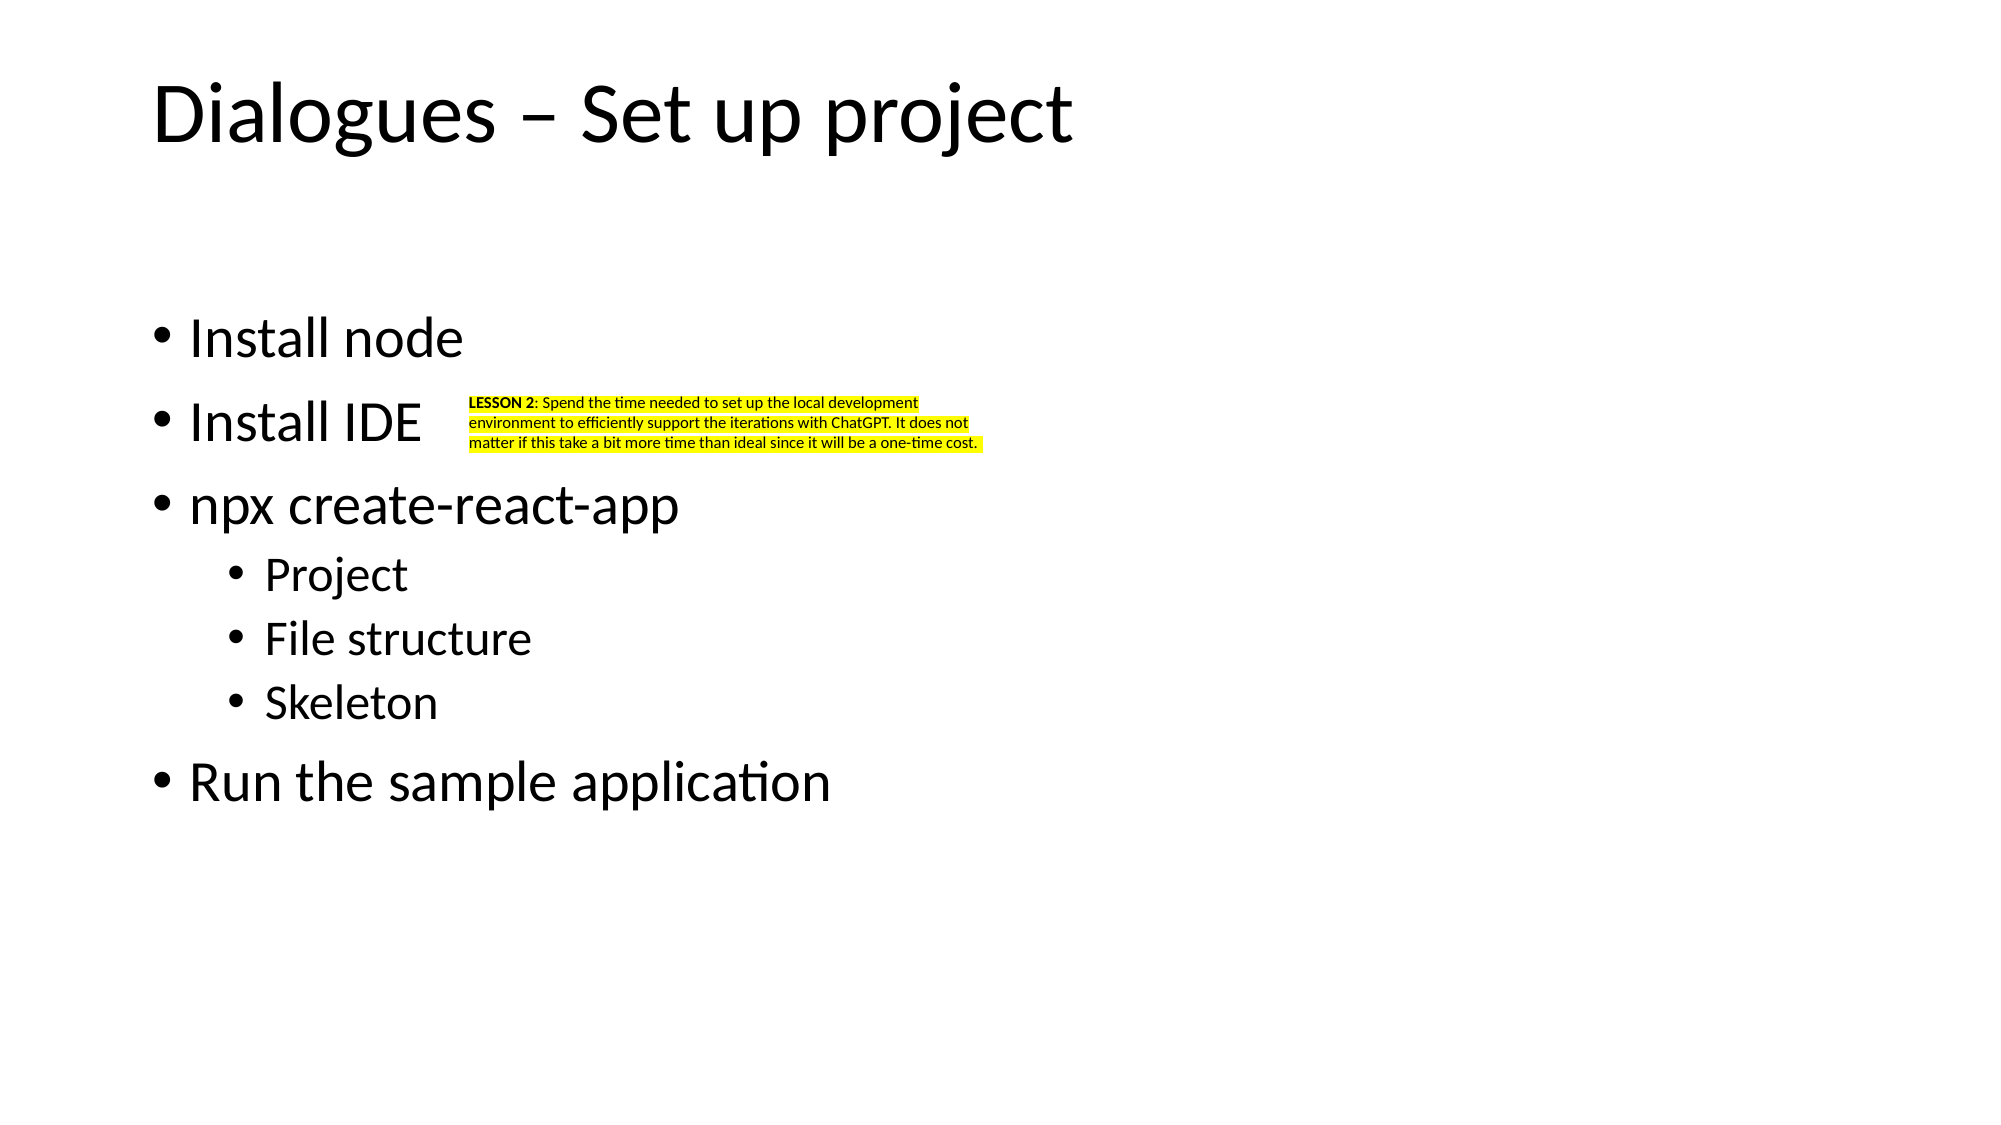

# Dialogues – Set up project
Install node
Install IDE
npx create-react-app
Project
File structure
Skeleton
Run the sample application

LESSON 2: Spend the time needed to set up the local development environment to efficiently support the iterations with ChatGPT. It does not matter if this take a bit more time than ideal since it will be a one-time cost.